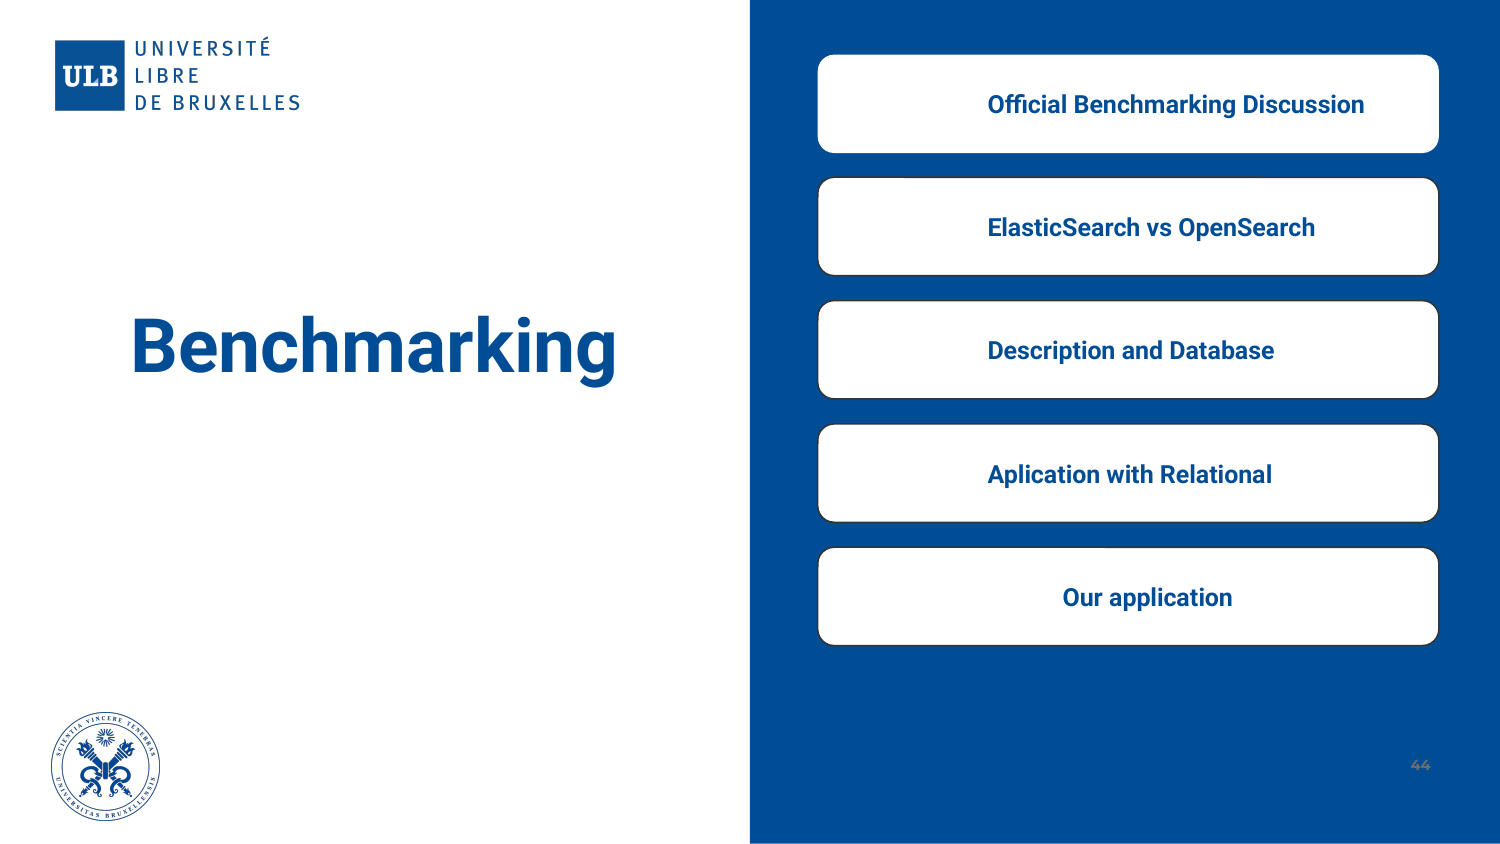

Official Benchmarking Discussion
ElasticSearch vs OpenSearch
# Benchmarking
Description and Database
Aplication with Relational
Our application